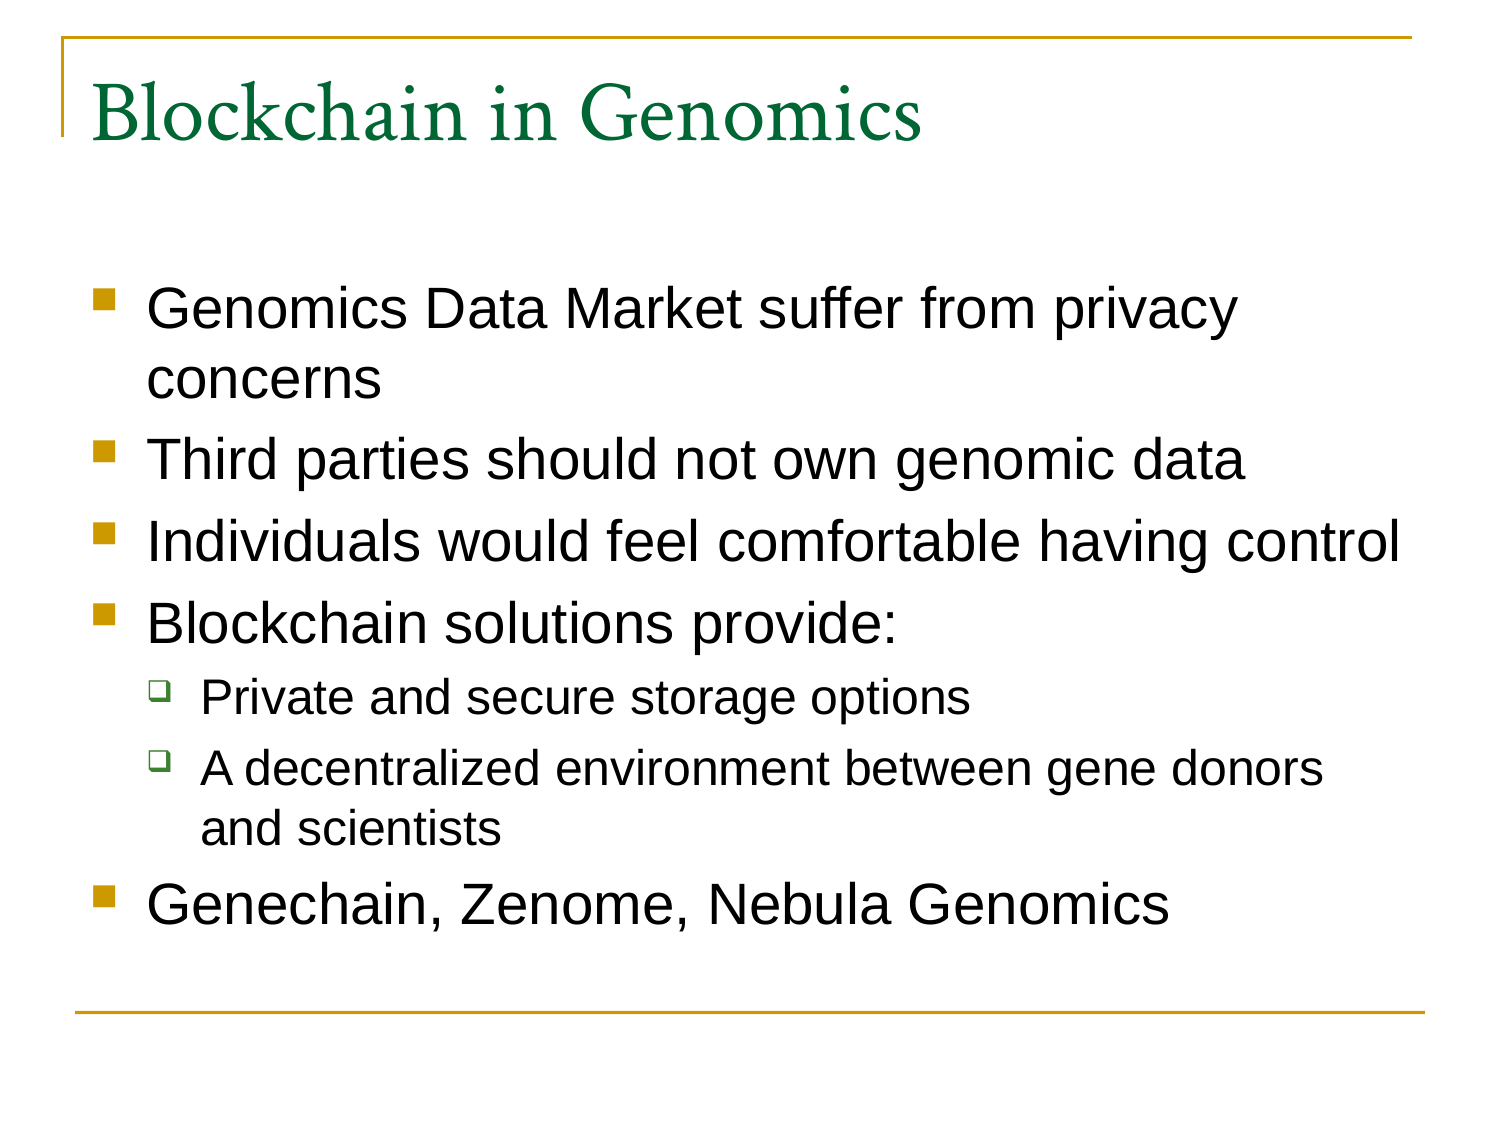

# Blockchain in Genomics
Genomics Data Market suffer from privacy concerns
Third parties should not own genomic data
Individuals would feel comfortable having control
Blockchain solutions provide:
Private and secure storage options
A decentralized environment between gene donors and scientists
Genechain, Zenome, Nebula Genomics